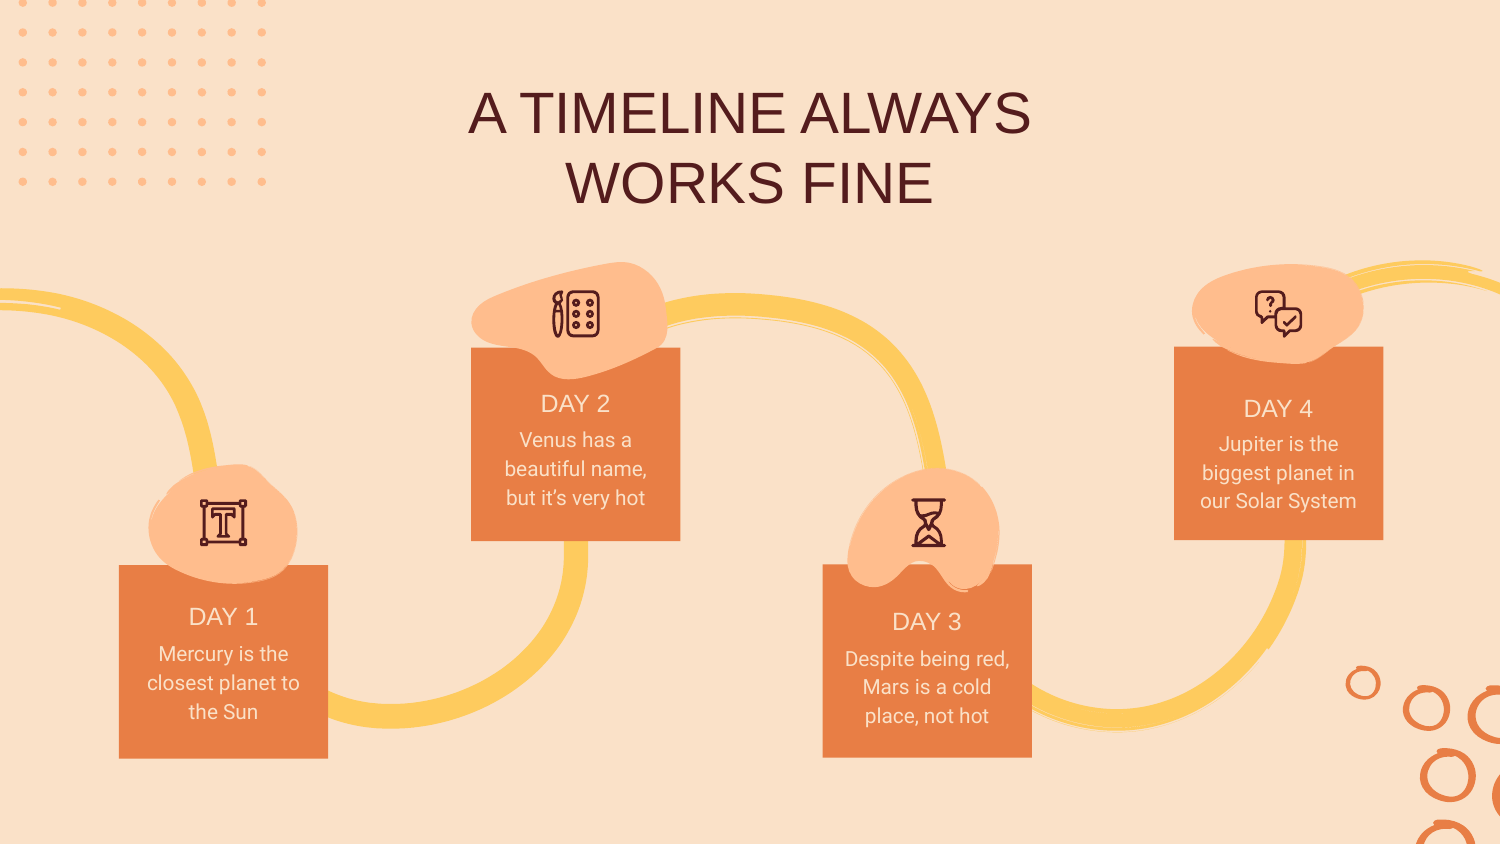

# A TIMELINE ALWAYS WORKS FINE

DAY 2
DAY 4
Venus has a beautiful name, but it’s very hot
Jupiter is the biggest planet in our Solar System

DAY 1
DAY 3
Mercury is the closest planet to the Sun
Despite being red, Mars is a cold place, not hot